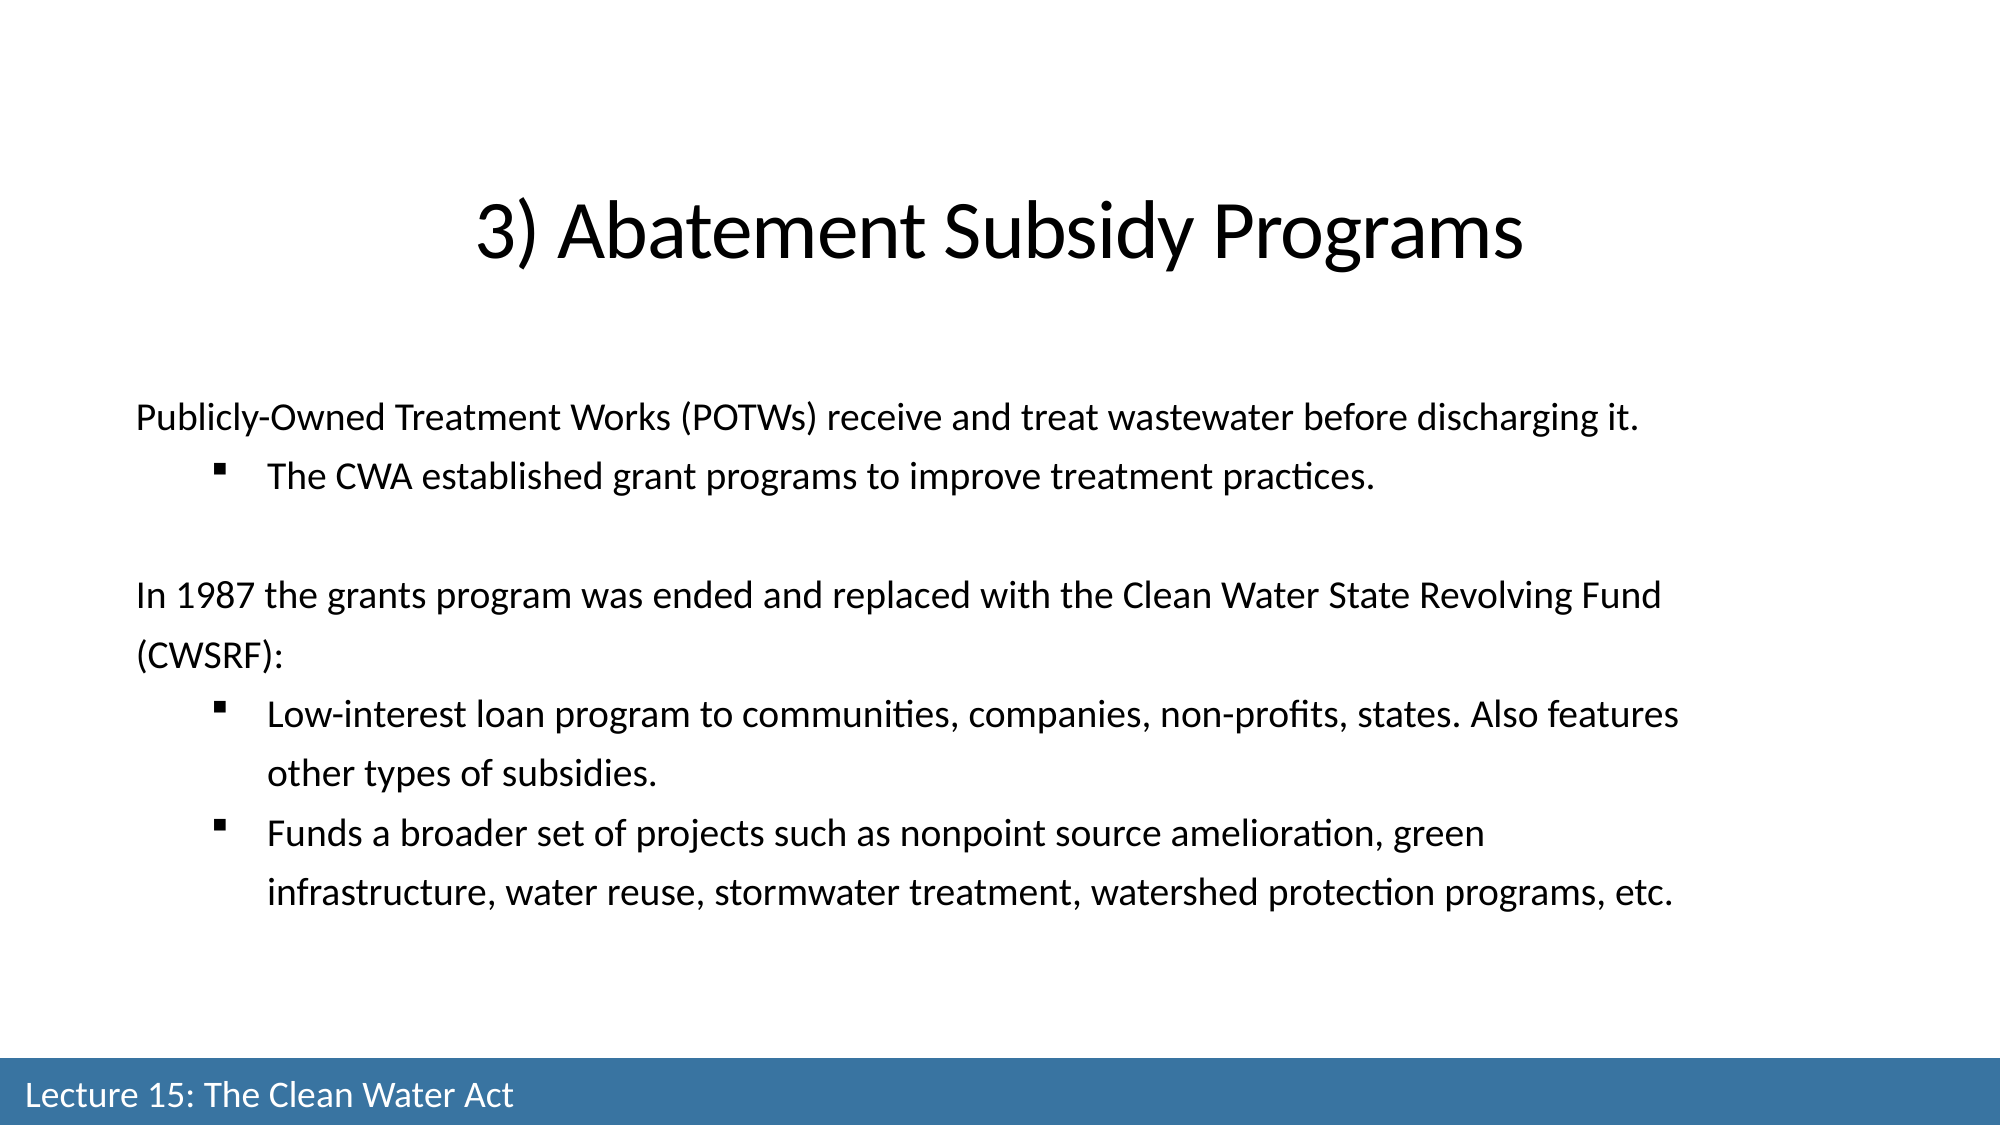

3) Abatement Subsidy Programs
Publicly-Owned Treatment Works (POTWs) receive and treat wastewater before discharging it.
The CWA established grant programs to improve treatment practices.

In 1987 the grants program was ended and replaced with the Clean Water State Revolving Fund (CWSRF):
Low-interest loan program to communities, companies, non-profits, states. Also features other types of subsidies.
Funds a broader set of projects such as nonpoint source amelioration, green infrastructure, water reuse, stormwater treatment, watershed protection programs, etc.